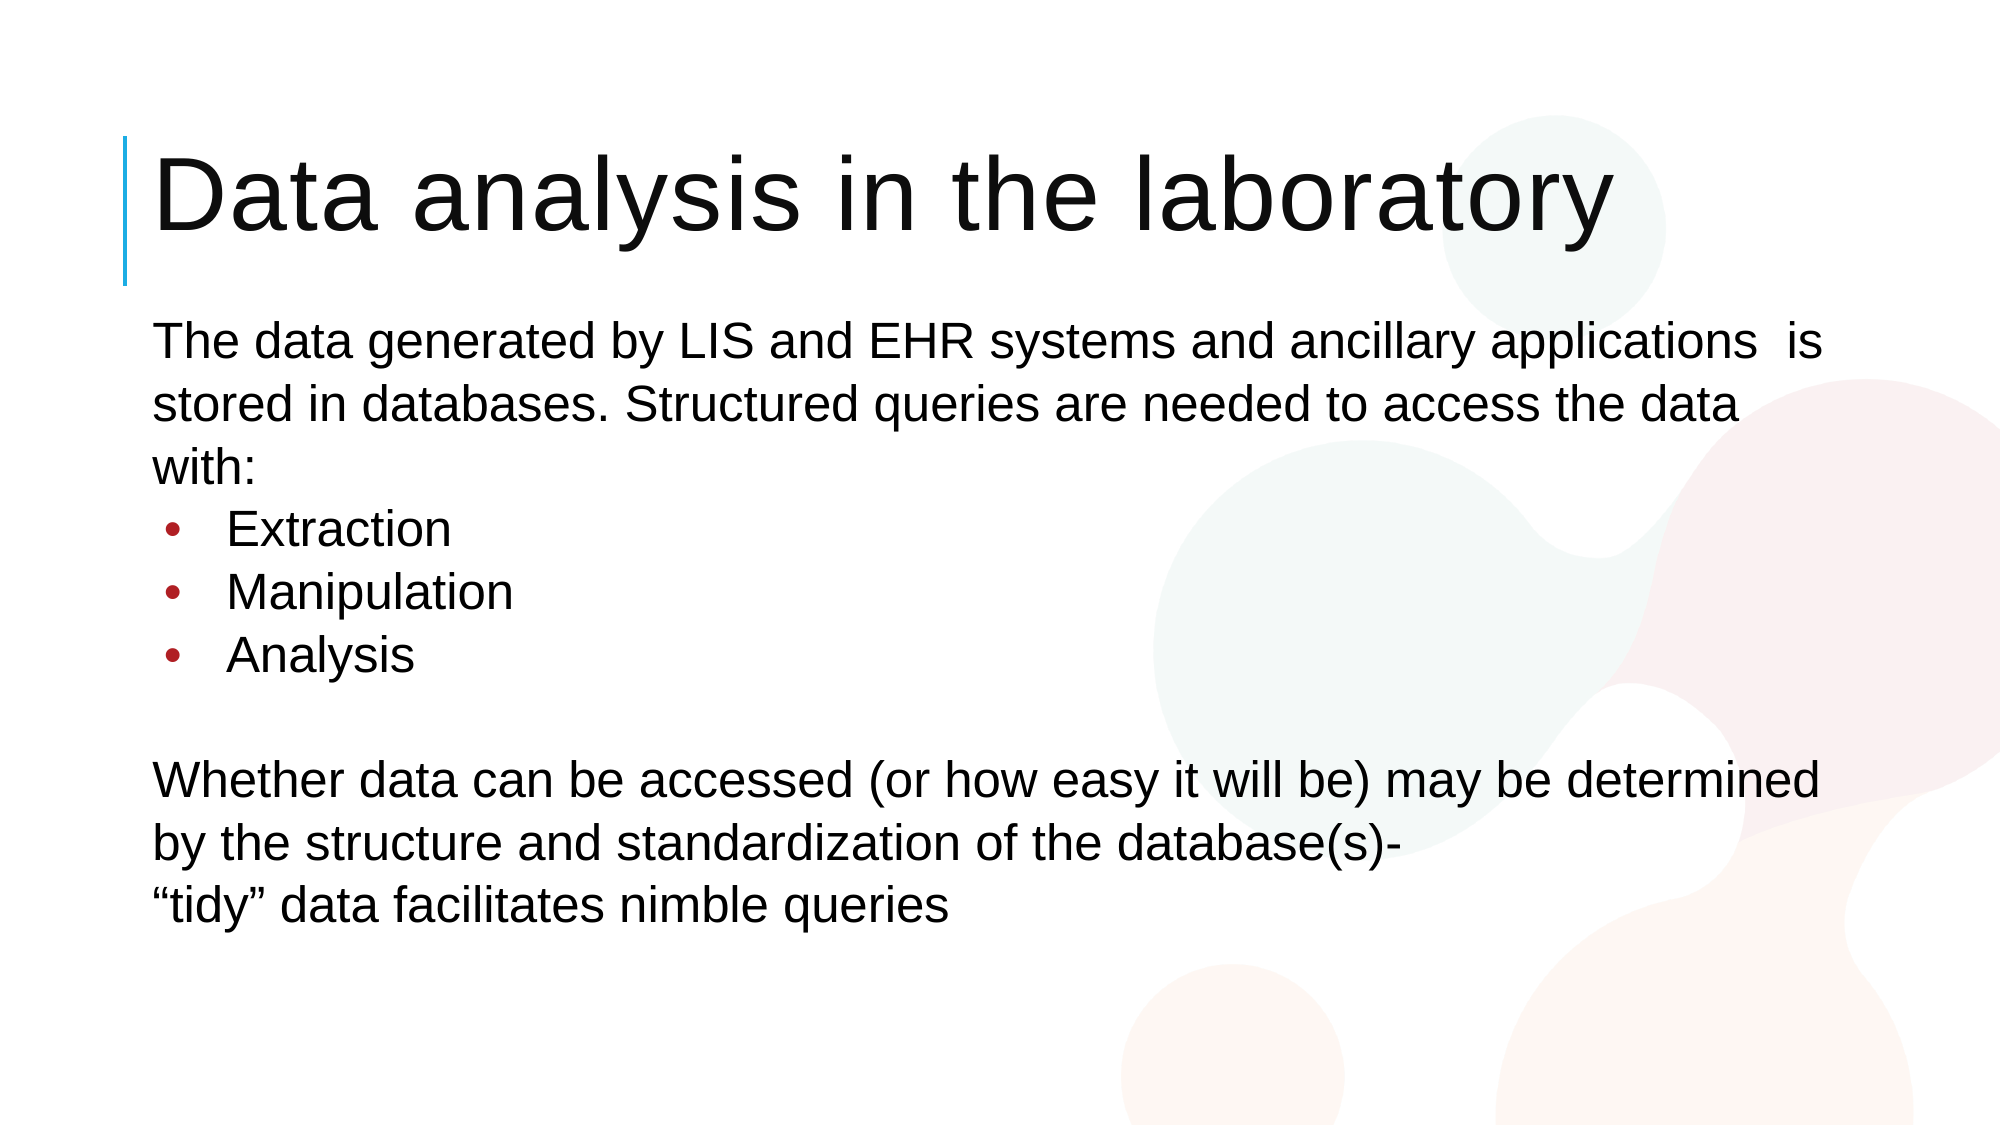

# Data analysis in the laboratory
The data generated by LIS and EHR systems and ancillary applications  is stored in databases. Structured queries are needed to access the data with:
Extraction
Manipulation
Analysis

Whether data can be accessed (or how easy it will be) may be determined by the structure and standardization of the database(s)-
“tidy” data facilitates nimble queries